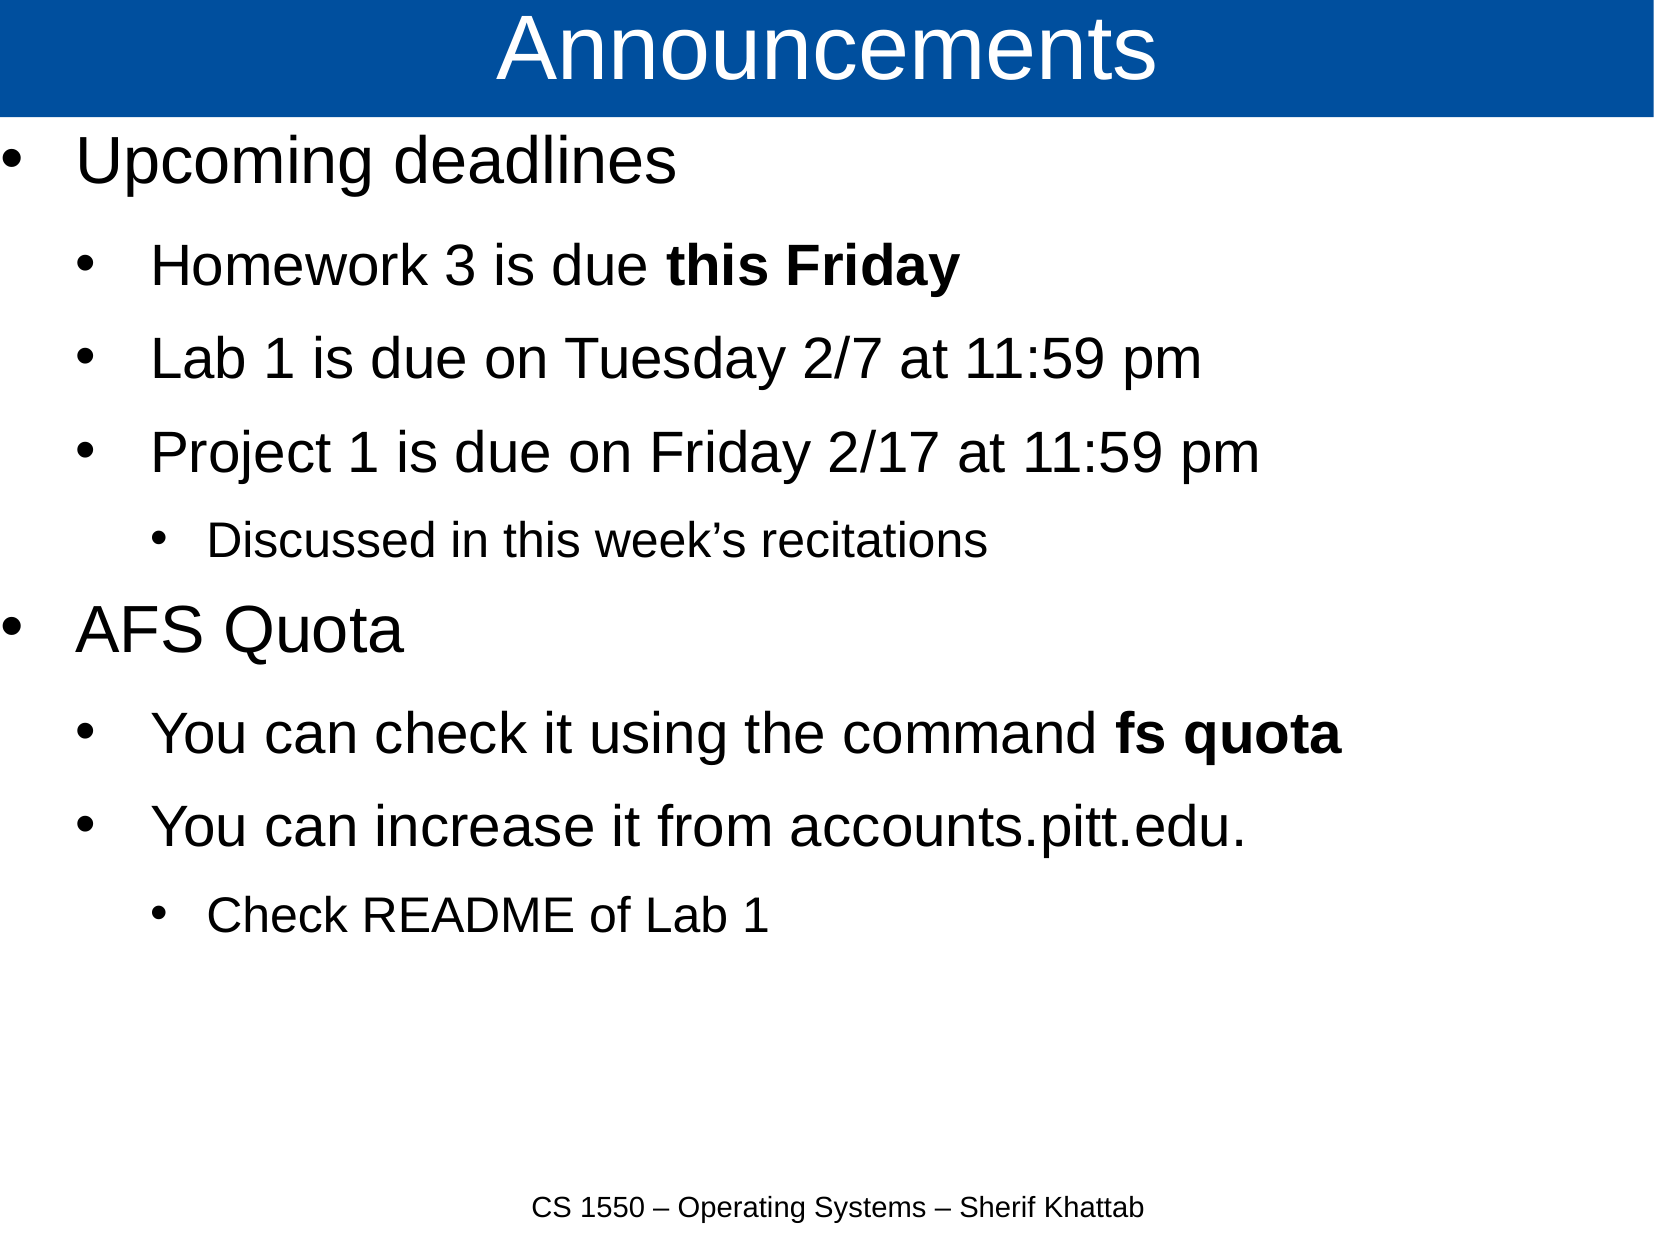

# Announcements
Upcoming deadlines
Homework 3 is due this Friday
Lab 1 is due on Tuesday 2/7 at 11:59 pm
Project 1 is due on Friday 2/17 at 11:59 pm
Discussed in this week’s recitations
AFS Quota
You can check it using the command fs quota
You can increase it from accounts.pitt.edu.
Check README of Lab 1
CS 1550 – Operating Systems – Sherif Khattab